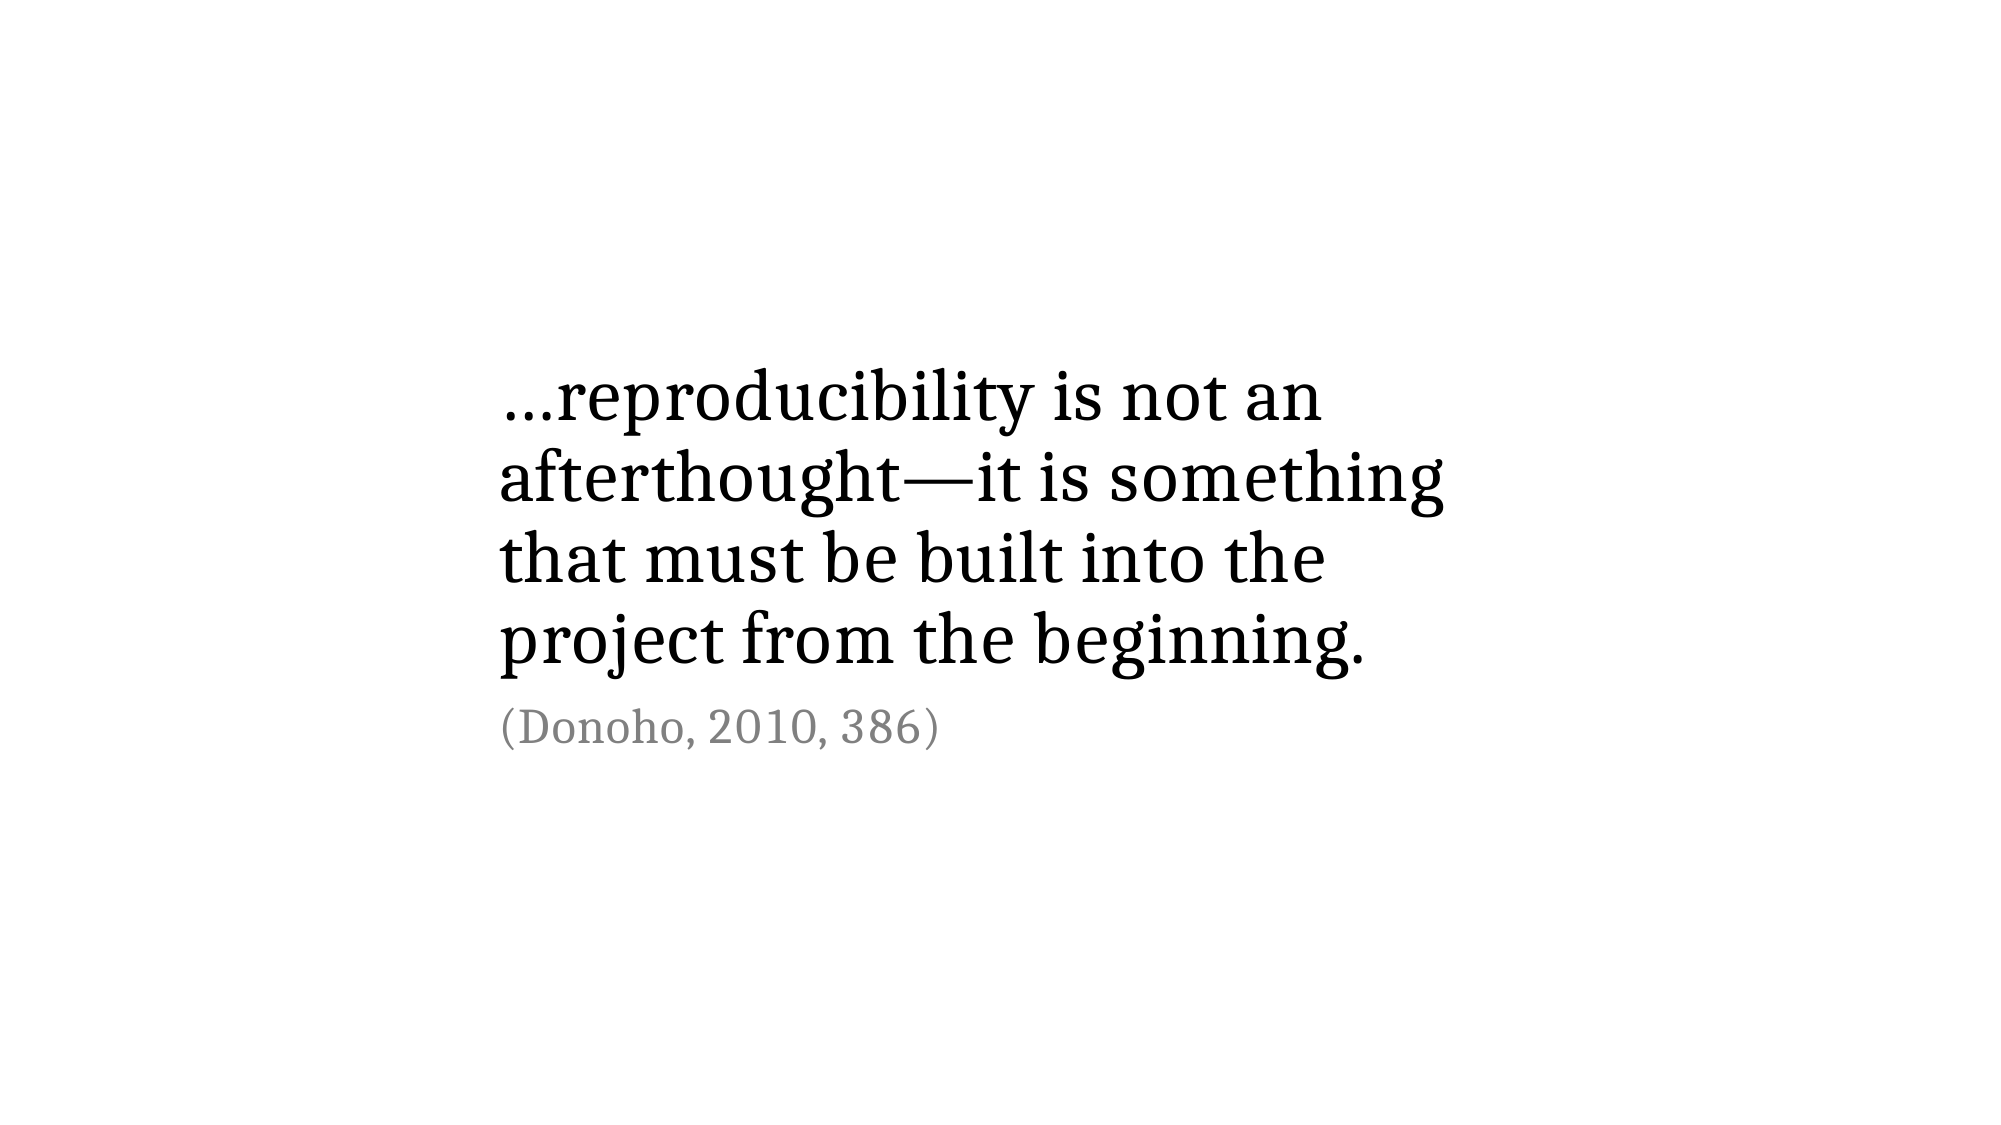

#
…reproducibility is not an afterthought—it is something that must be built into the project from the beginning.
(Donoho, 2010, 386)